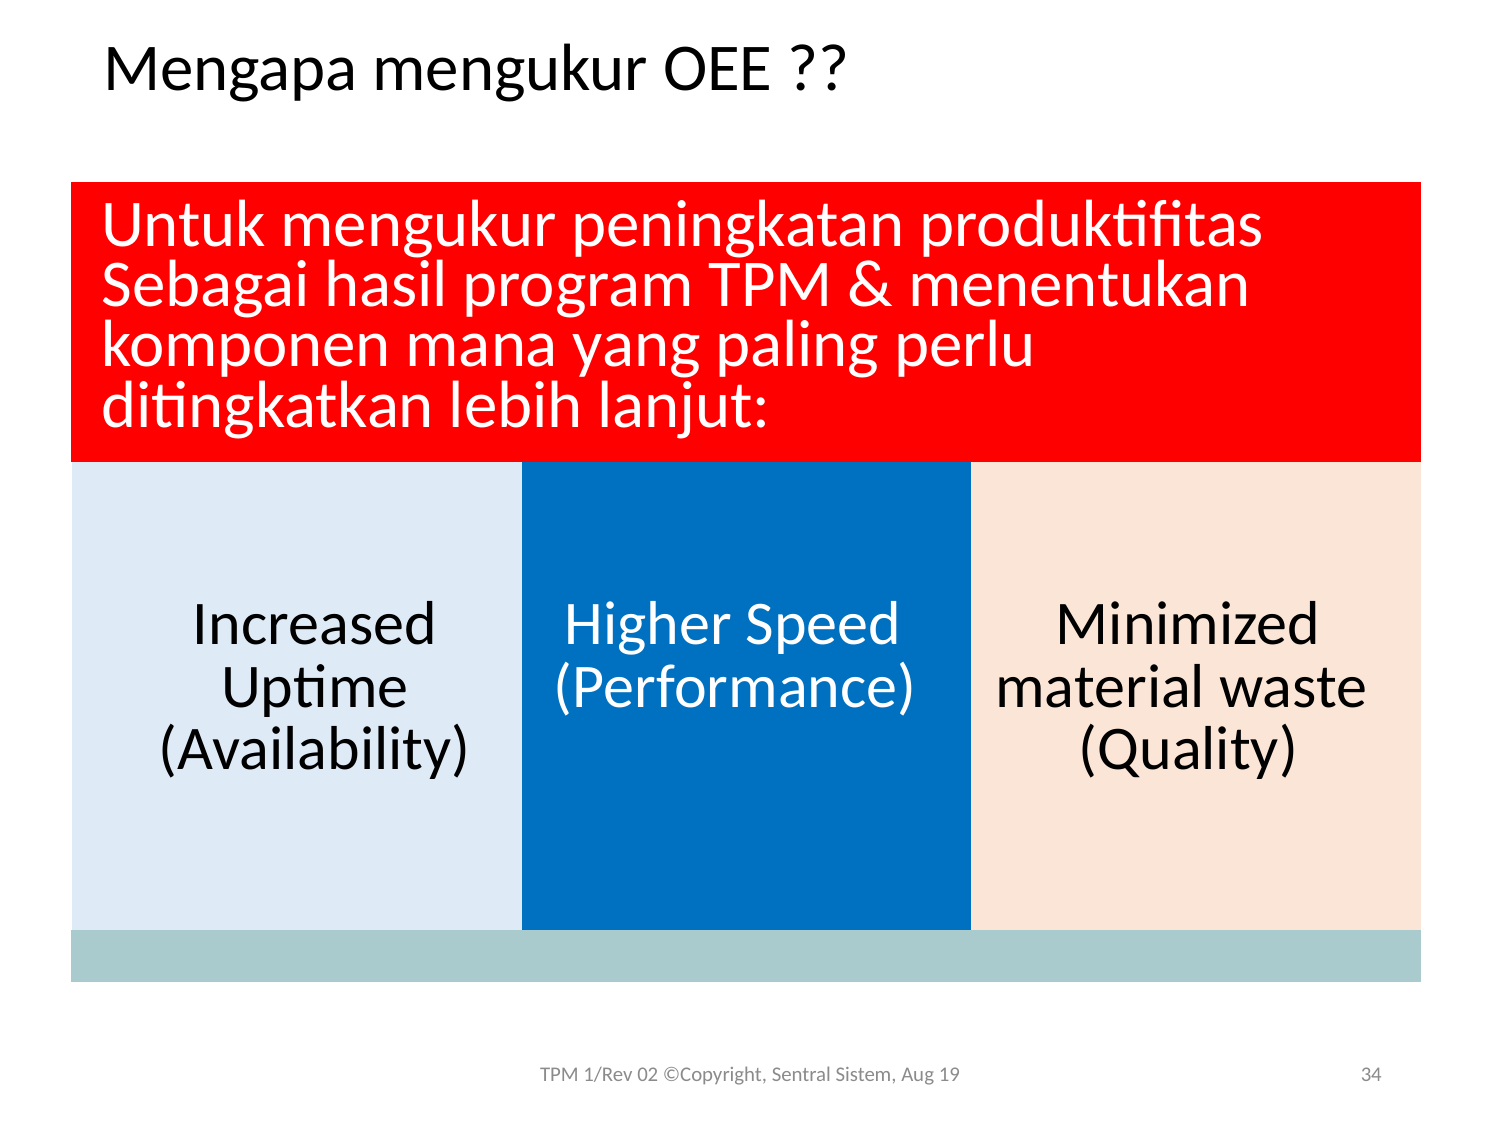

Mengapa mengukur OEE ??

Untuk mengukur peningkatan produktifitas
Sebagai hasil program TPM & menentukan
komponen mana yang paling perlu
ditingkatkan lebih lanjut:

Increased
Uptime
(Availability)
	Higher Speed
(Performance)
	Minimized
material waste
		(Quality)

TPM 1/Rev 02 ©Copyright, Sentral Sistem, Aug 19
34